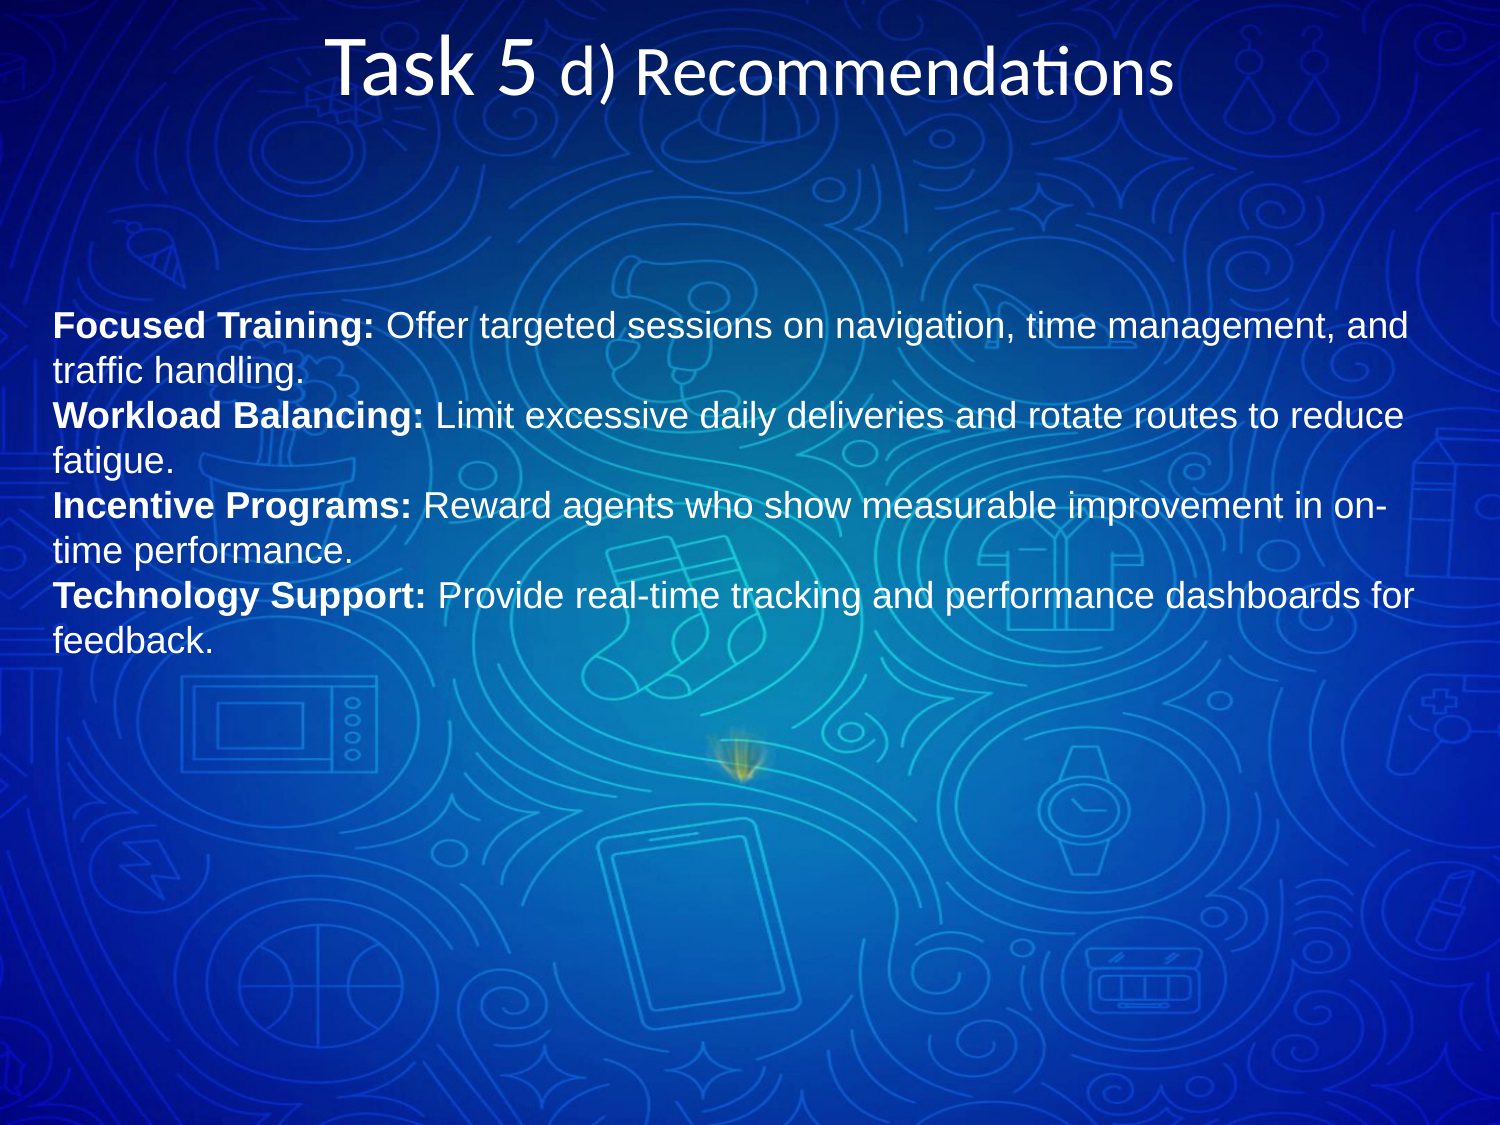

# Task 5 d) Recommendations
Focused Training: Offer targeted sessions on navigation, time management, and traffic handling.
Workload Balancing: Limit excessive daily deliveries and rotate routes to reduce fatigue.
Incentive Programs: Reward agents who show measurable improvement in on-time performance.
Technology Support: Provide real-time tracking and performance dashboards for feedback.